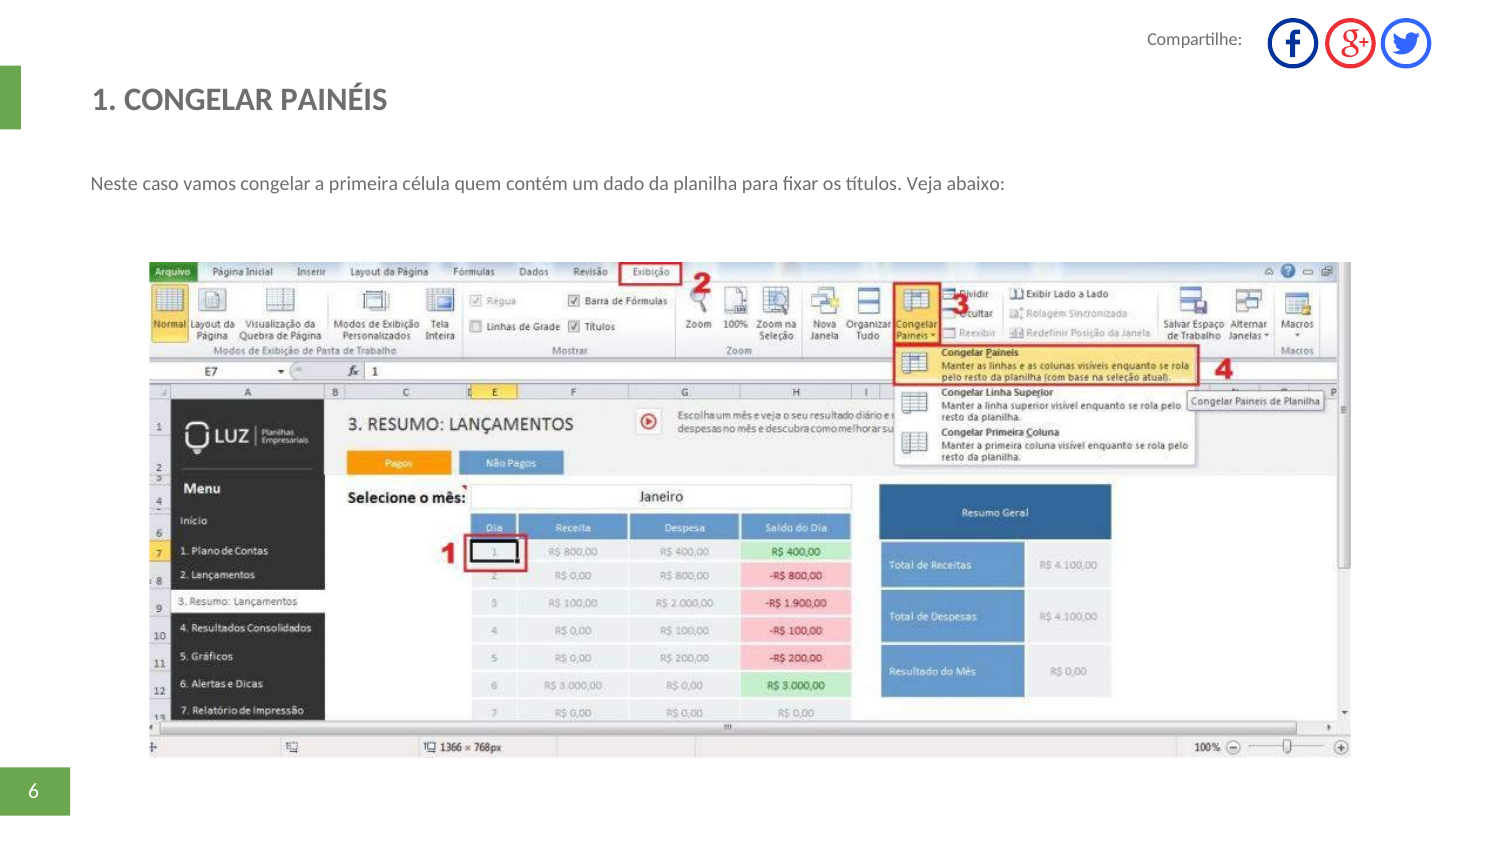

Compartilhe:

1. CONGELAR PAINÉIS
Neste caso vamos congelar a primeira célula quem contém um dado da planilha para ﬁxar os títulos. Veja abaixo:

6